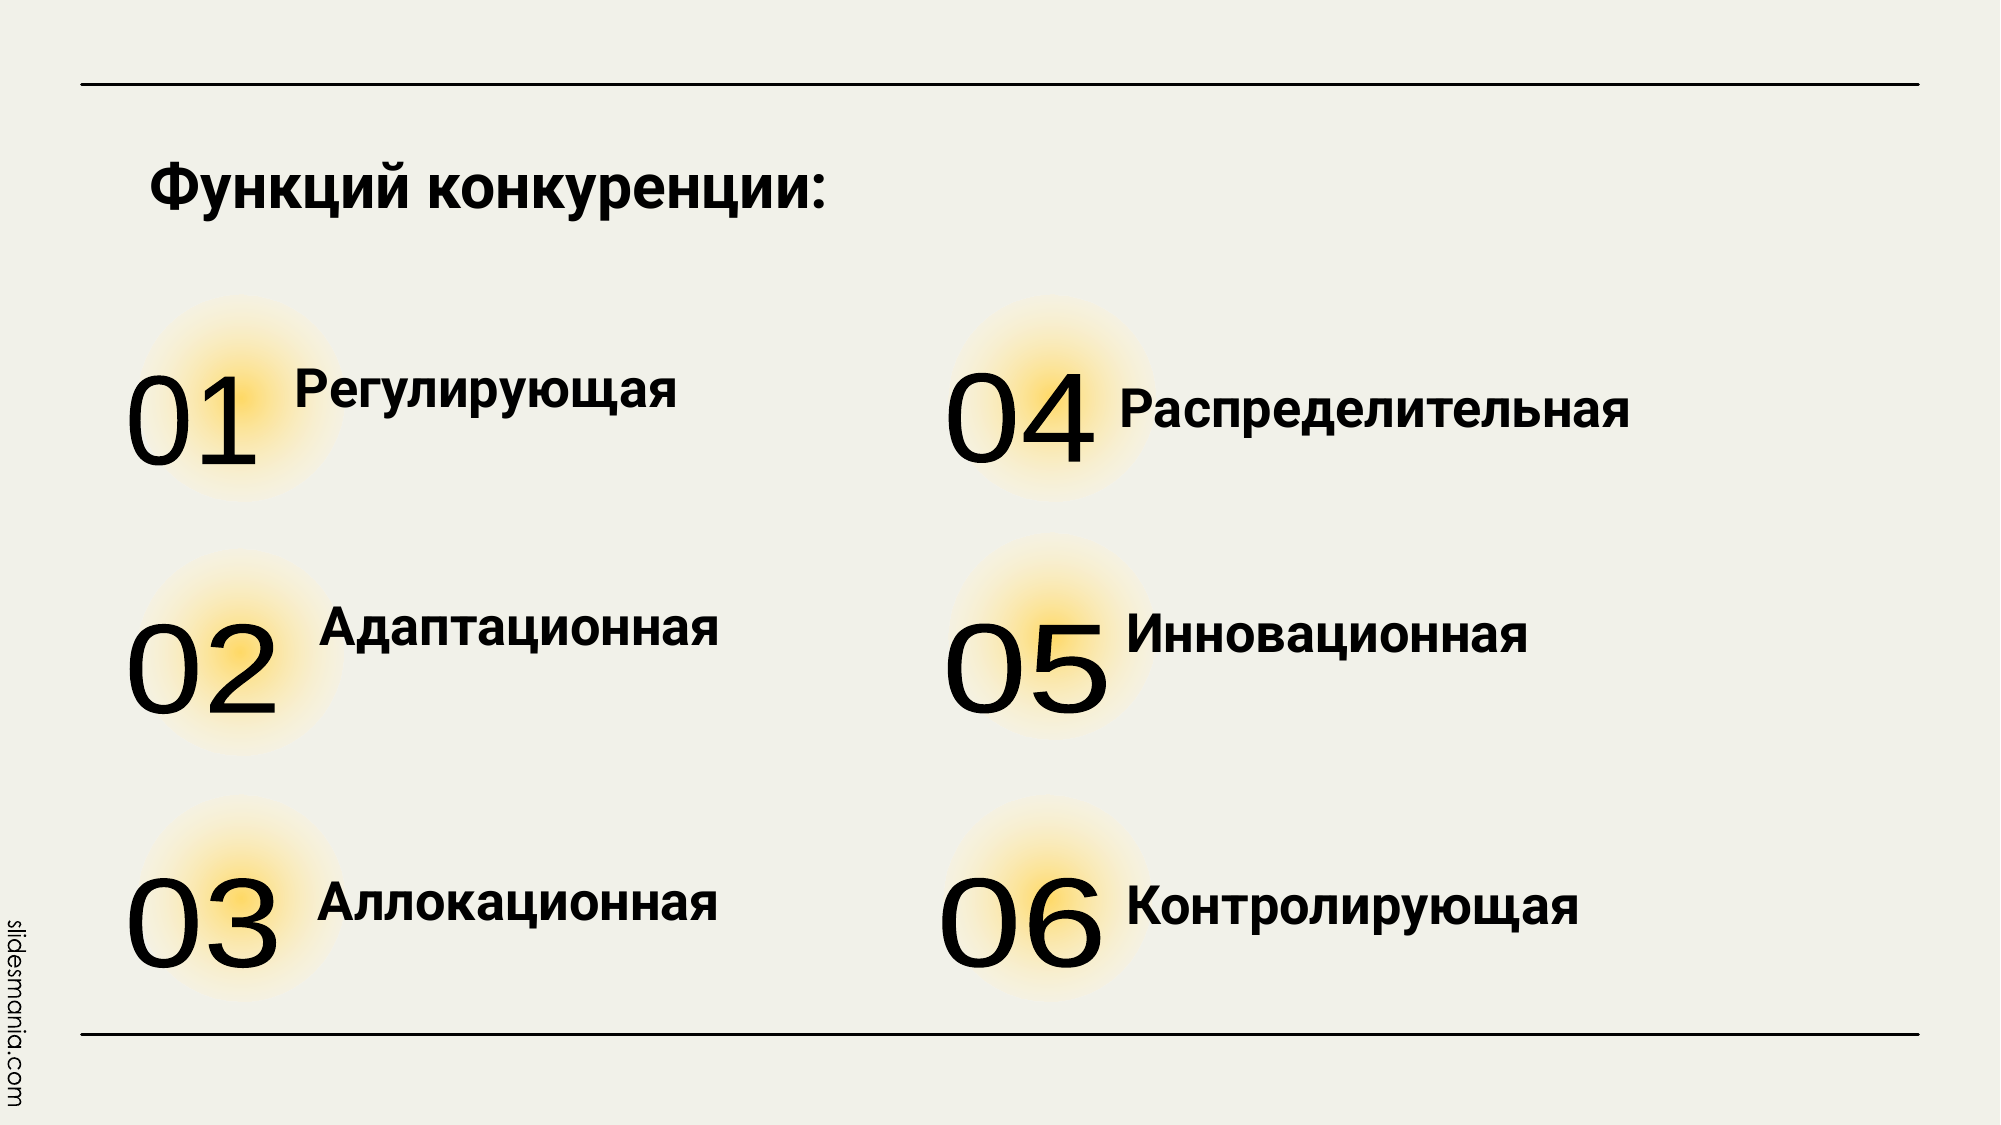

# Функций конкуренции:

Регулирующая
Распределительная
04
01

Адаптационная
Инновационная
05
02

Аллокационная
Контролирующая
06
03